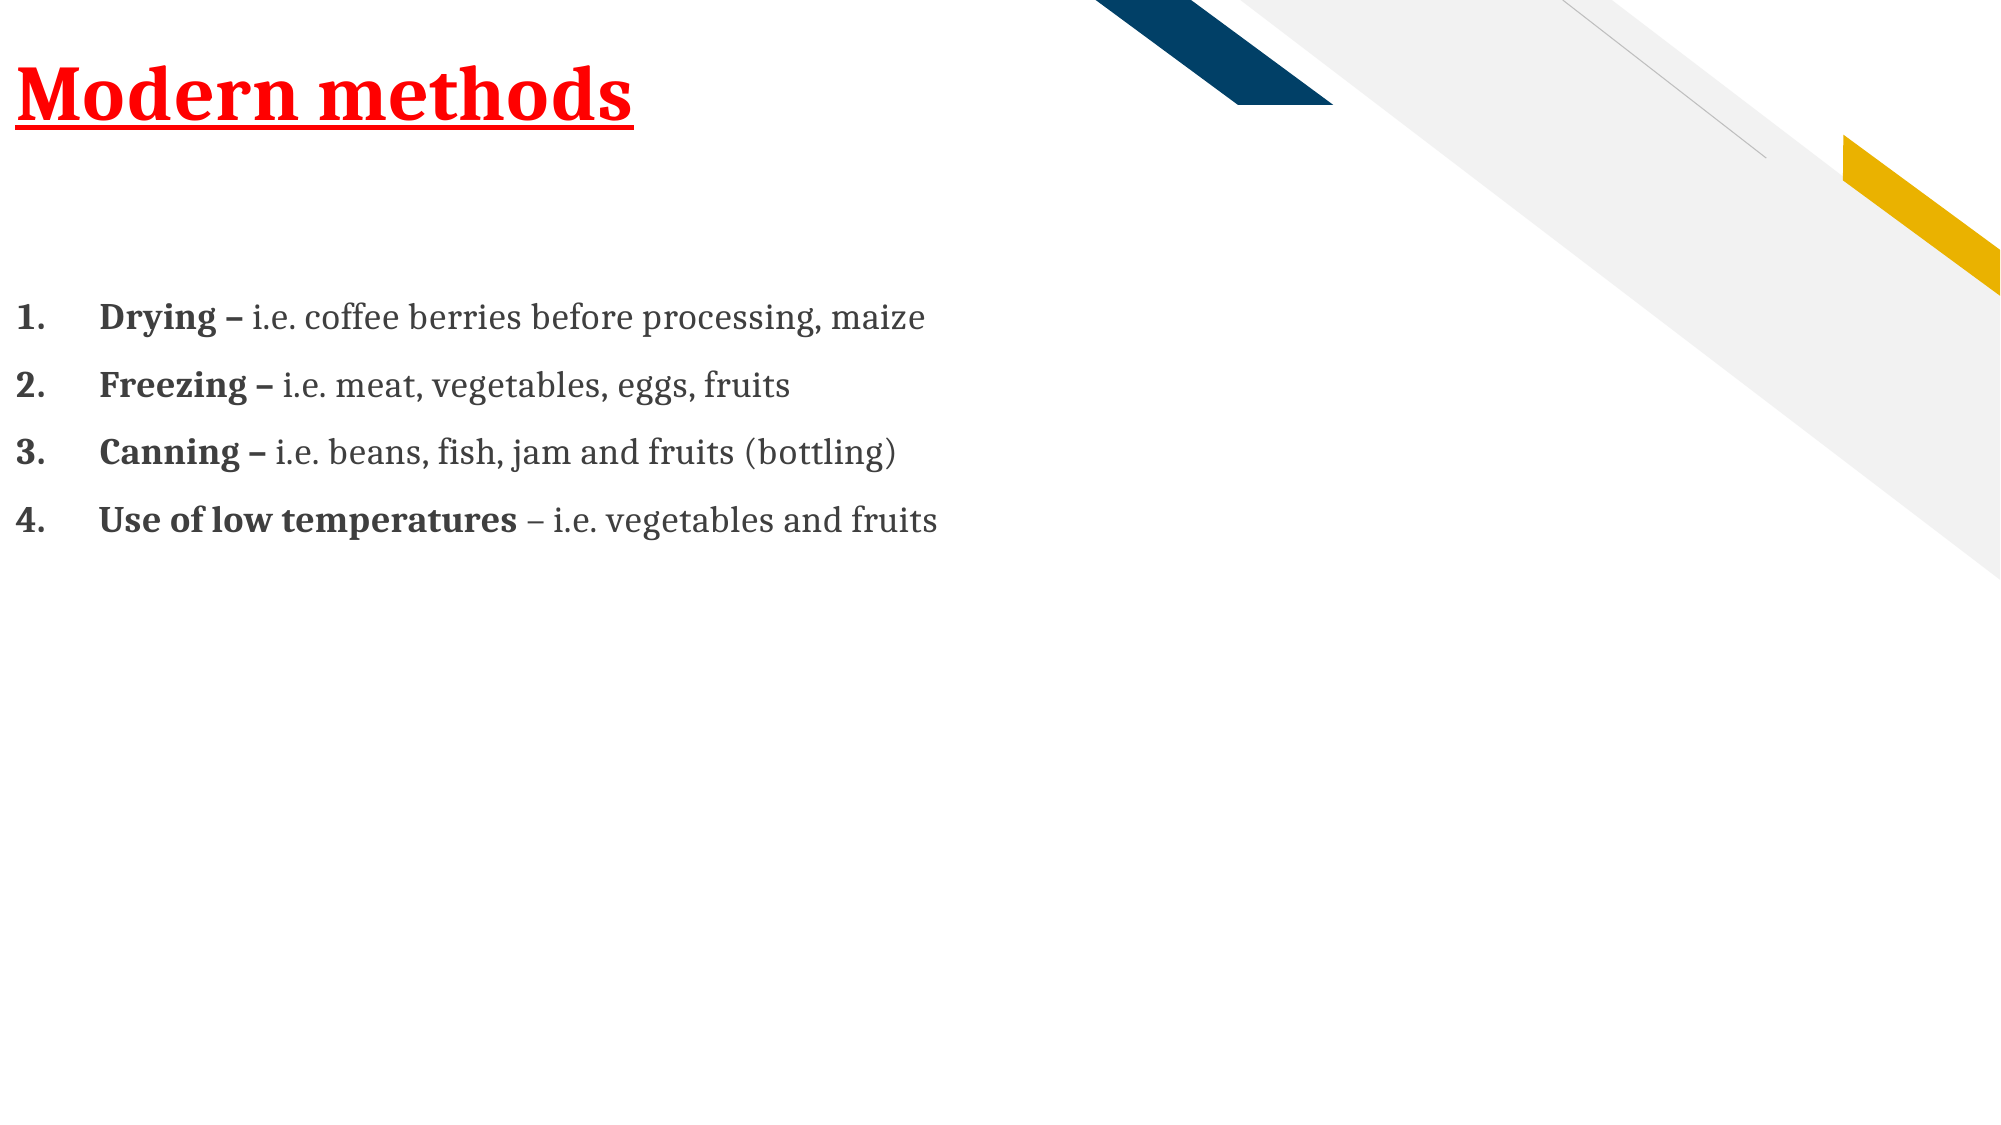

Modern methods
Drying – i.e. coffee berries before processing, maize
Freezing – i.e. meat, vegetables, eggs, fruits
Canning – i.e. beans, fish, jam and fruits (bottling)
Use of low temperatures – i.e. vegetables and fruits